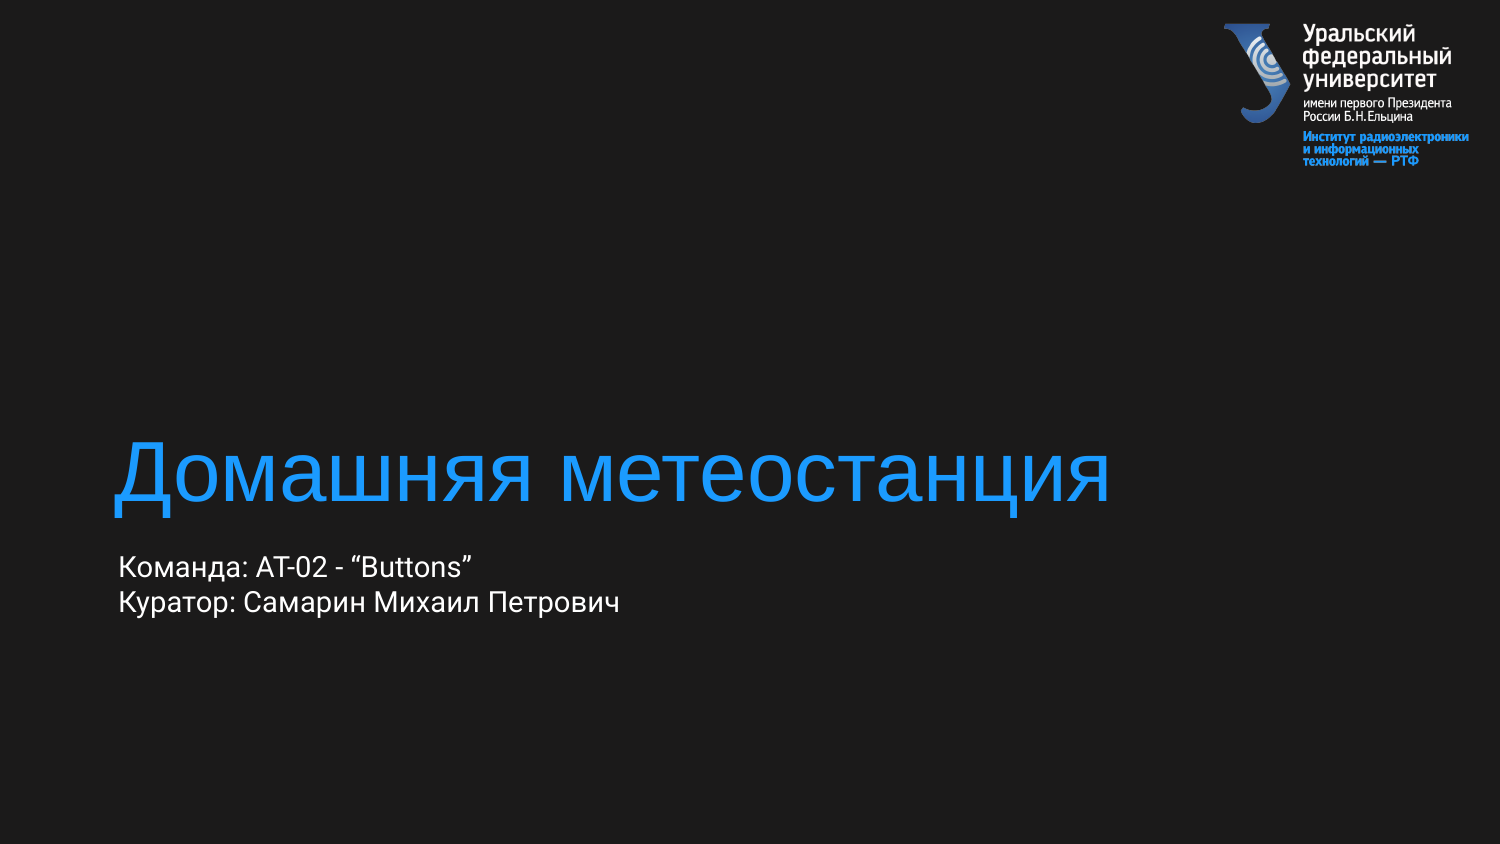

# Домашняя метеостанция
Команда: АТ-02 - “Buttons”
Куратор: Самарин Михаил Петрович